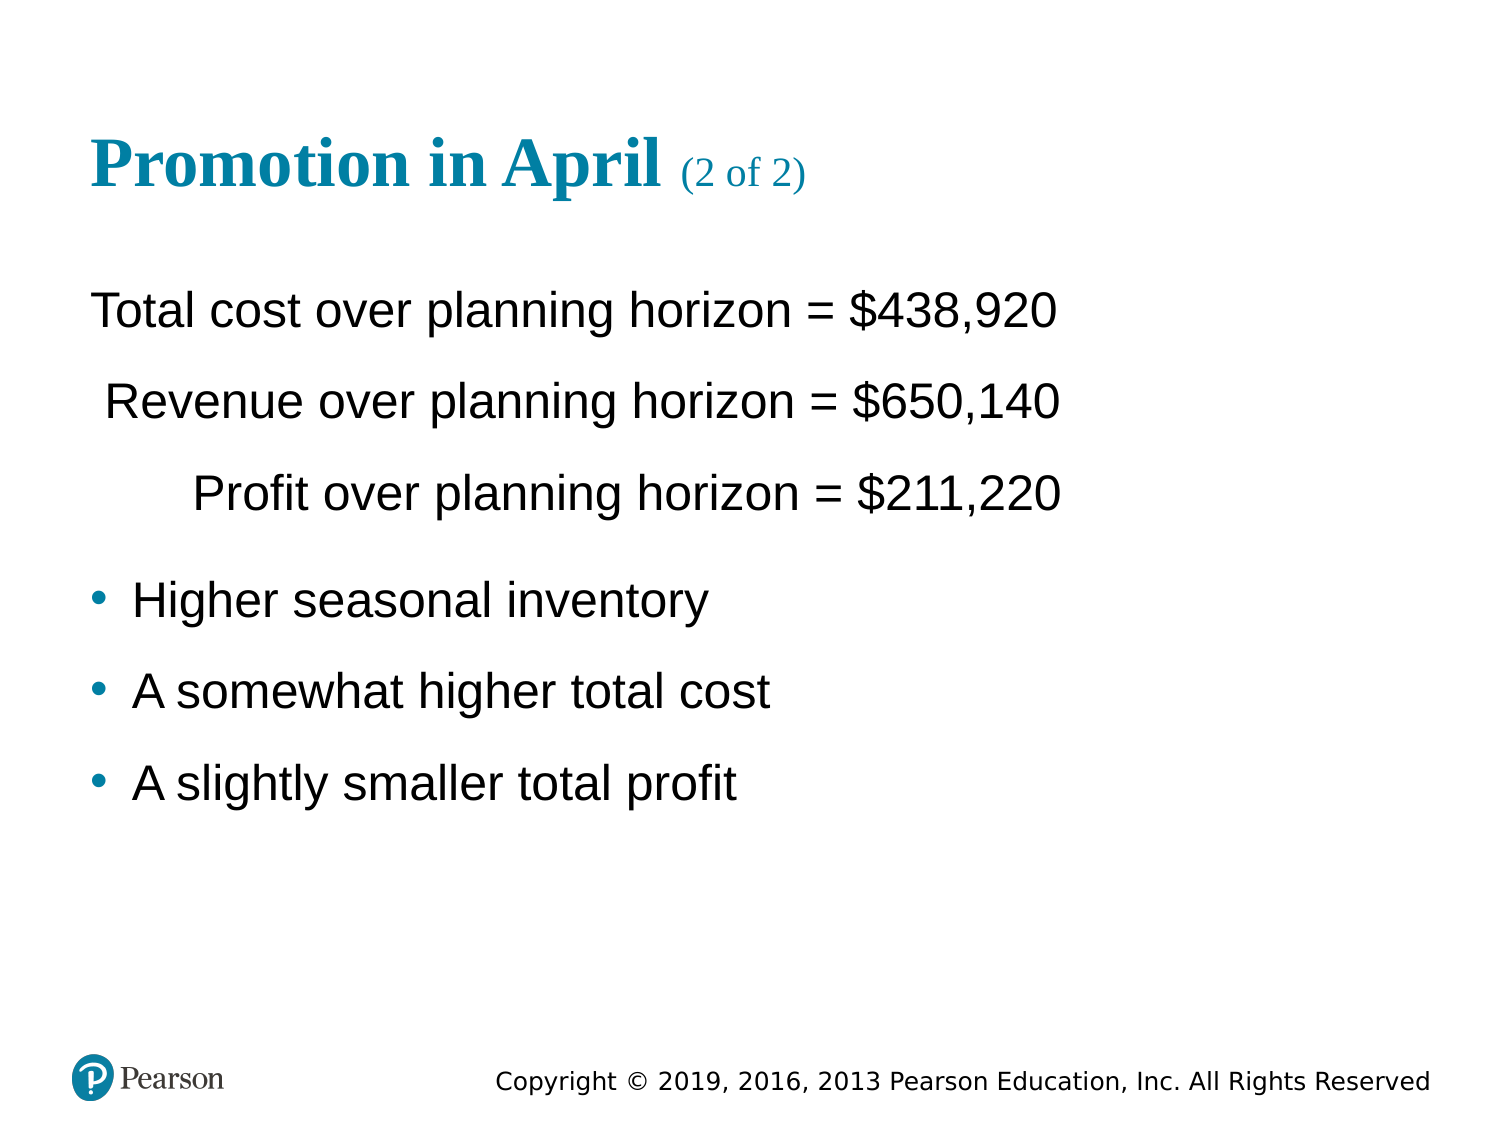

# Promotion in April (2 of 2)
Total cost over planning horizon = $438,920
Revenue over planning horizon = $650,140
Profit over planning horizon = $211,220
Higher seasonal inventory
A somewhat higher total cost
A slightly smaller total profit